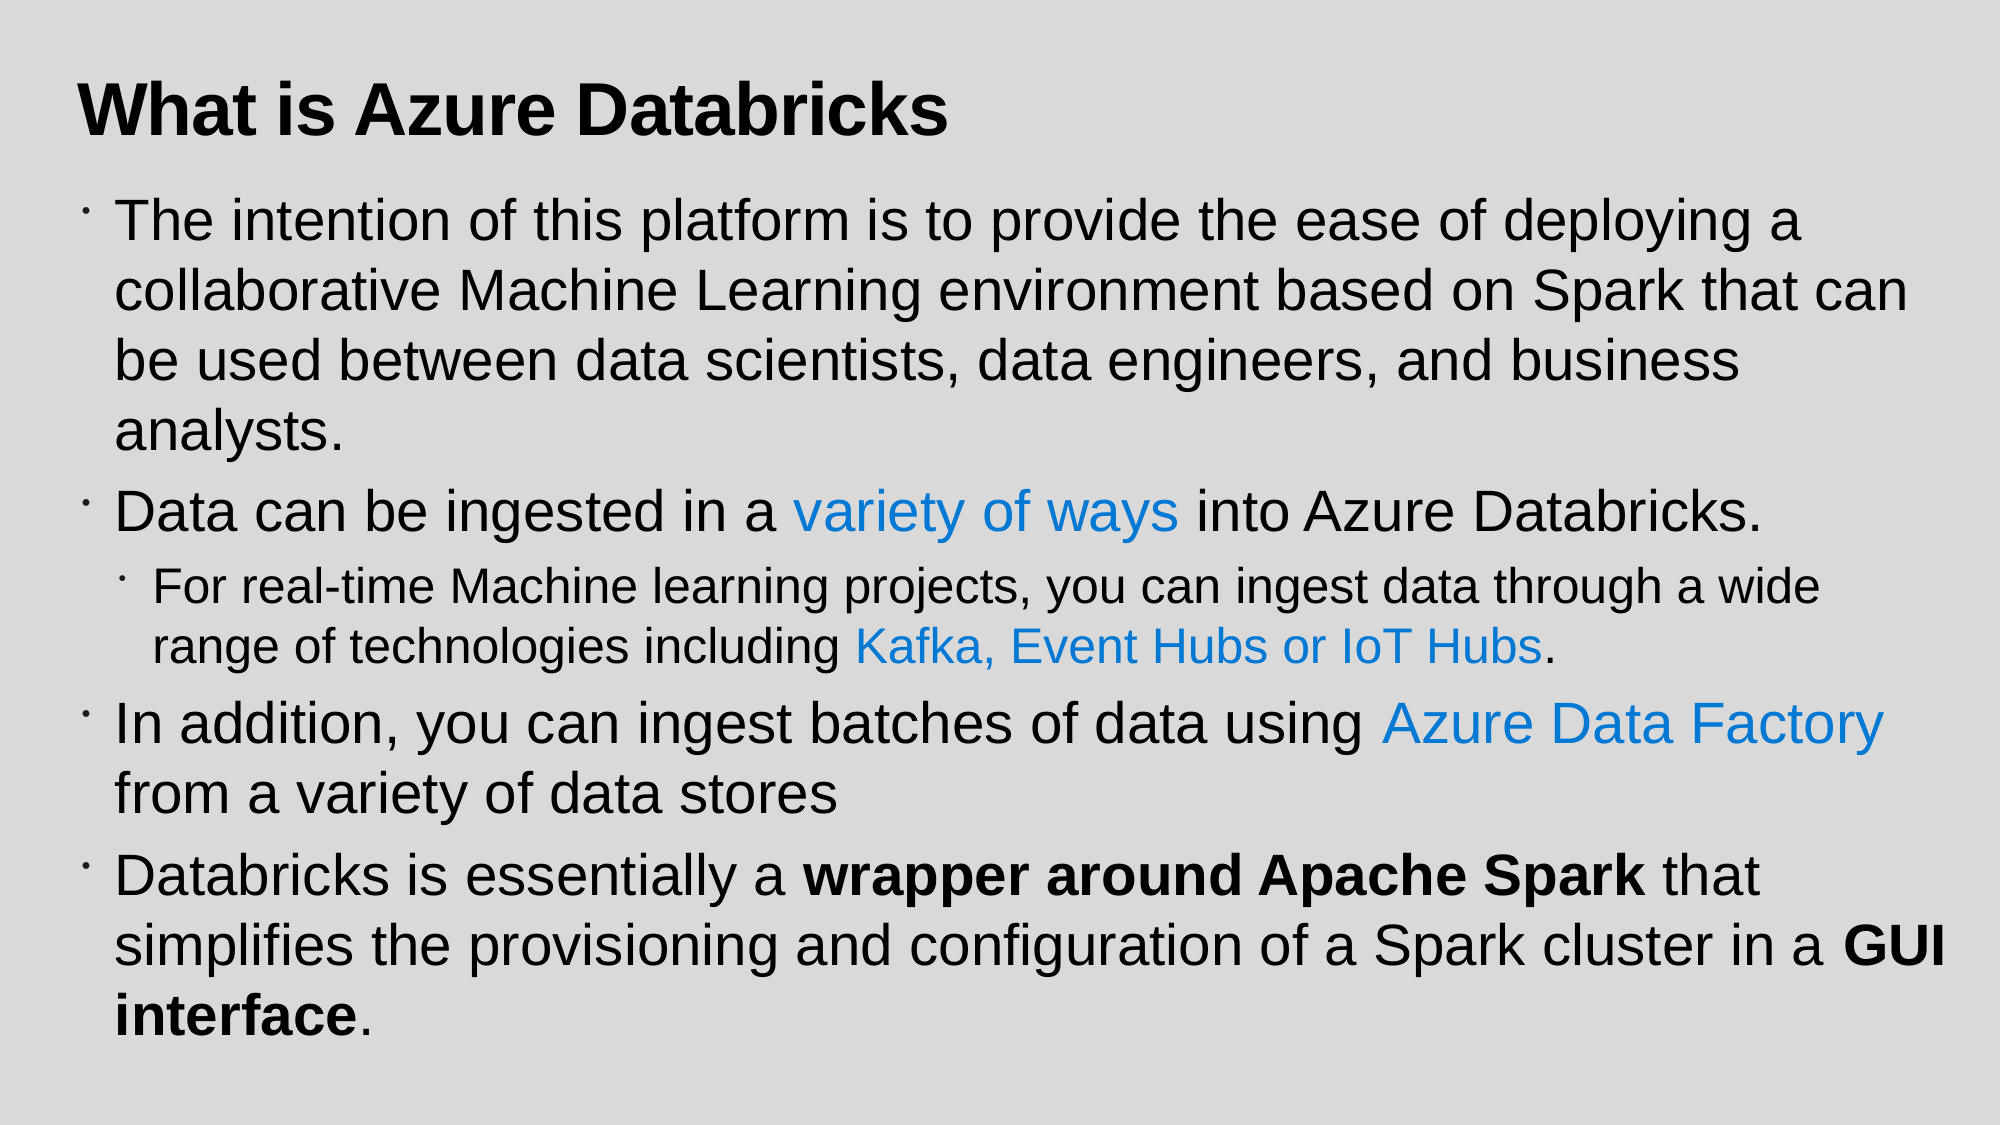

# What is Azure Databricks
The intention of this platform is to provide the ease of deploying a collaborative Machine Learning environment based on Spark that can be used between data scientists, data engineers, and business analysts.
Data can be ingested in a variety of ways into Azure Databricks.
For real-time Machine learning projects, you can ingest data through a wide range of technologies including Kafka, Event Hubs or IoT Hubs.
In addition, you can ingest batches of data using Azure Data Factory from a variety of data stores
Databricks is essentially a wrapper around Apache Spark that simplifies the provisioning and configuration of a Spark cluster in a GUI interface.